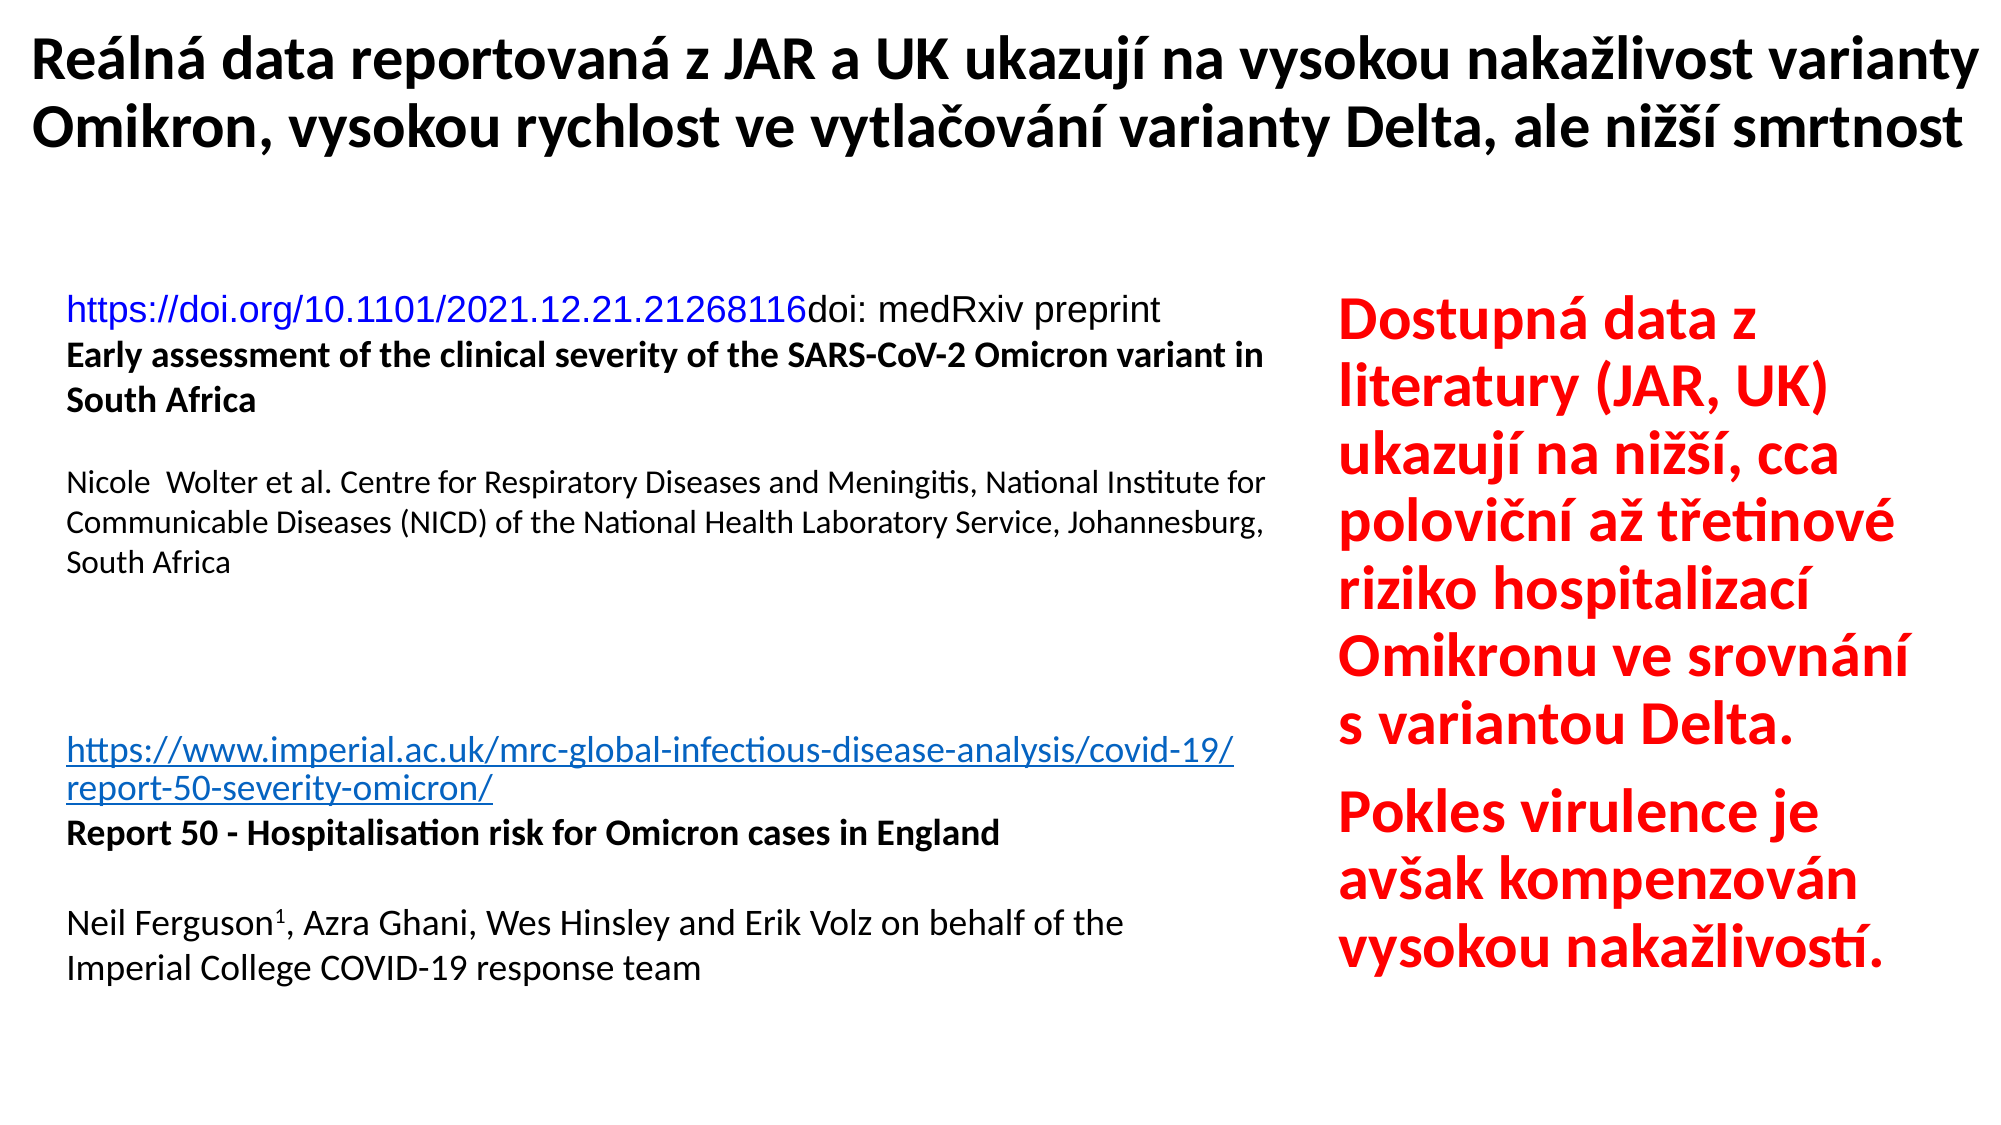

Reálná data reportovaná z JAR a UK ukazují na vysokou nakažlivost varianty Omikron, vysokou rychlost ve vytlačování varianty Delta, ale nižší smrtnost
https://doi.org/10.1101/2021.12.21.21268116doi: medRxiv preprint
Early assessment of the clinical severity of the SARS-CoV-2 Omicron variant in South Africa

Nicole  Wolter et al. Centre for Respiratory Diseases and Meningitis, National Institute for Communicable Diseases (NICD) of the National Health Laboratory Service, Johannesburg, South Africa
Dostupná data z literatury (JAR, UK) ukazují na nižší, cca poloviční až třetinové  riziko hospitalizací Omikronu ve srovnání s variantou Delta.
Pokles virulence je avšak kompenzován vysokou nakažlivostí.
https://www.imperial.ac.uk/mrc-global-infectious-disease-analysis/covid-19/report-50-severity-omicron/
Report 50 - Hospitalisation risk for Omicron cases in England

Neil Ferguson1, Azra Ghani, Wes Hinsley and Erik Volz on behalf of the Imperial College COVID-19 response team